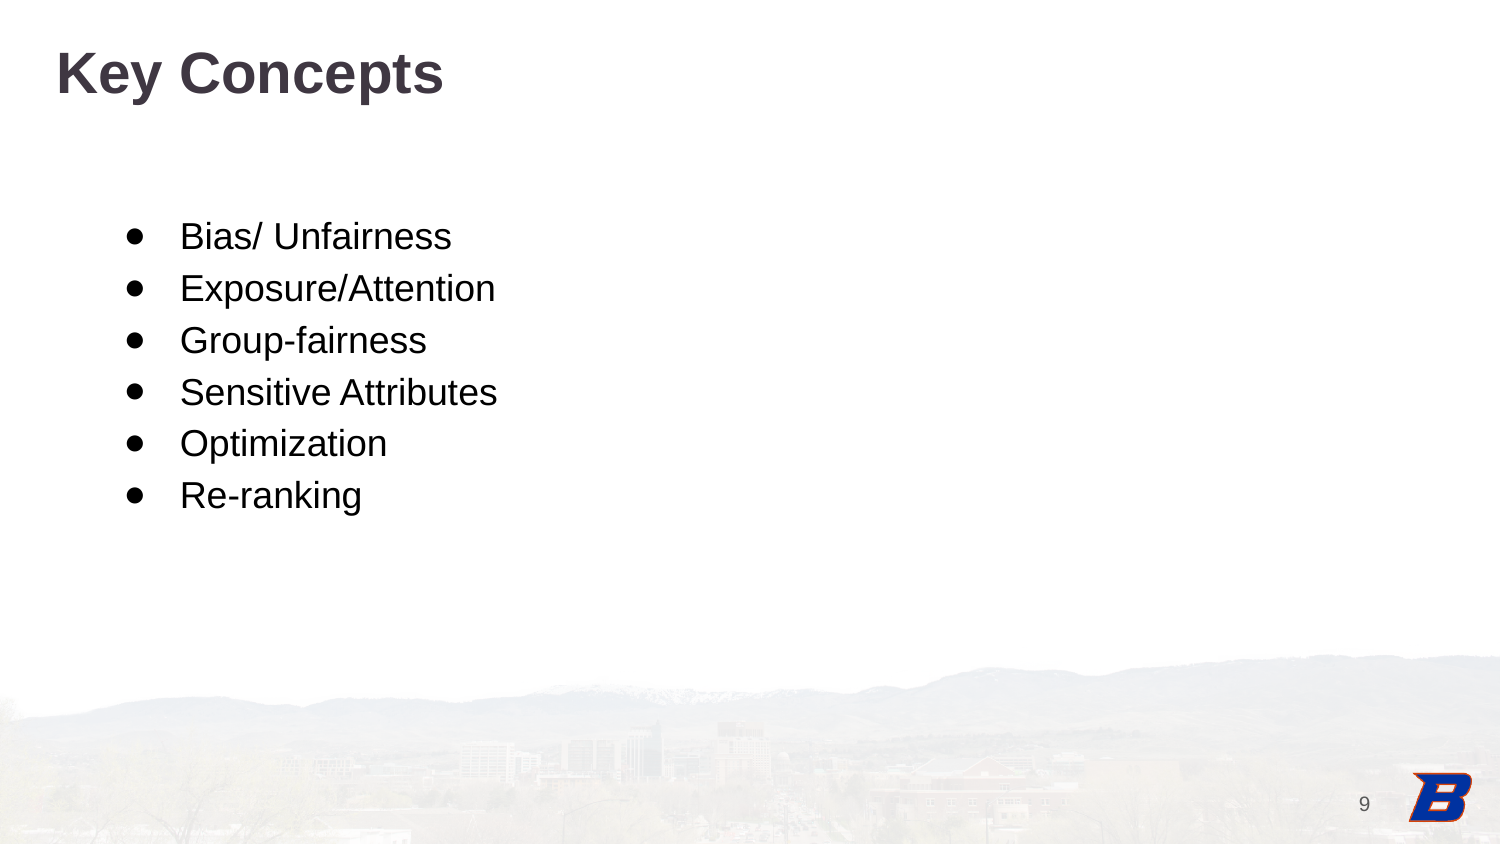

Key Concepts
Bias/ Unfairness
Exposure/Attention
Group-fairness
Sensitive Attributes
Optimization
Re-ranking
9